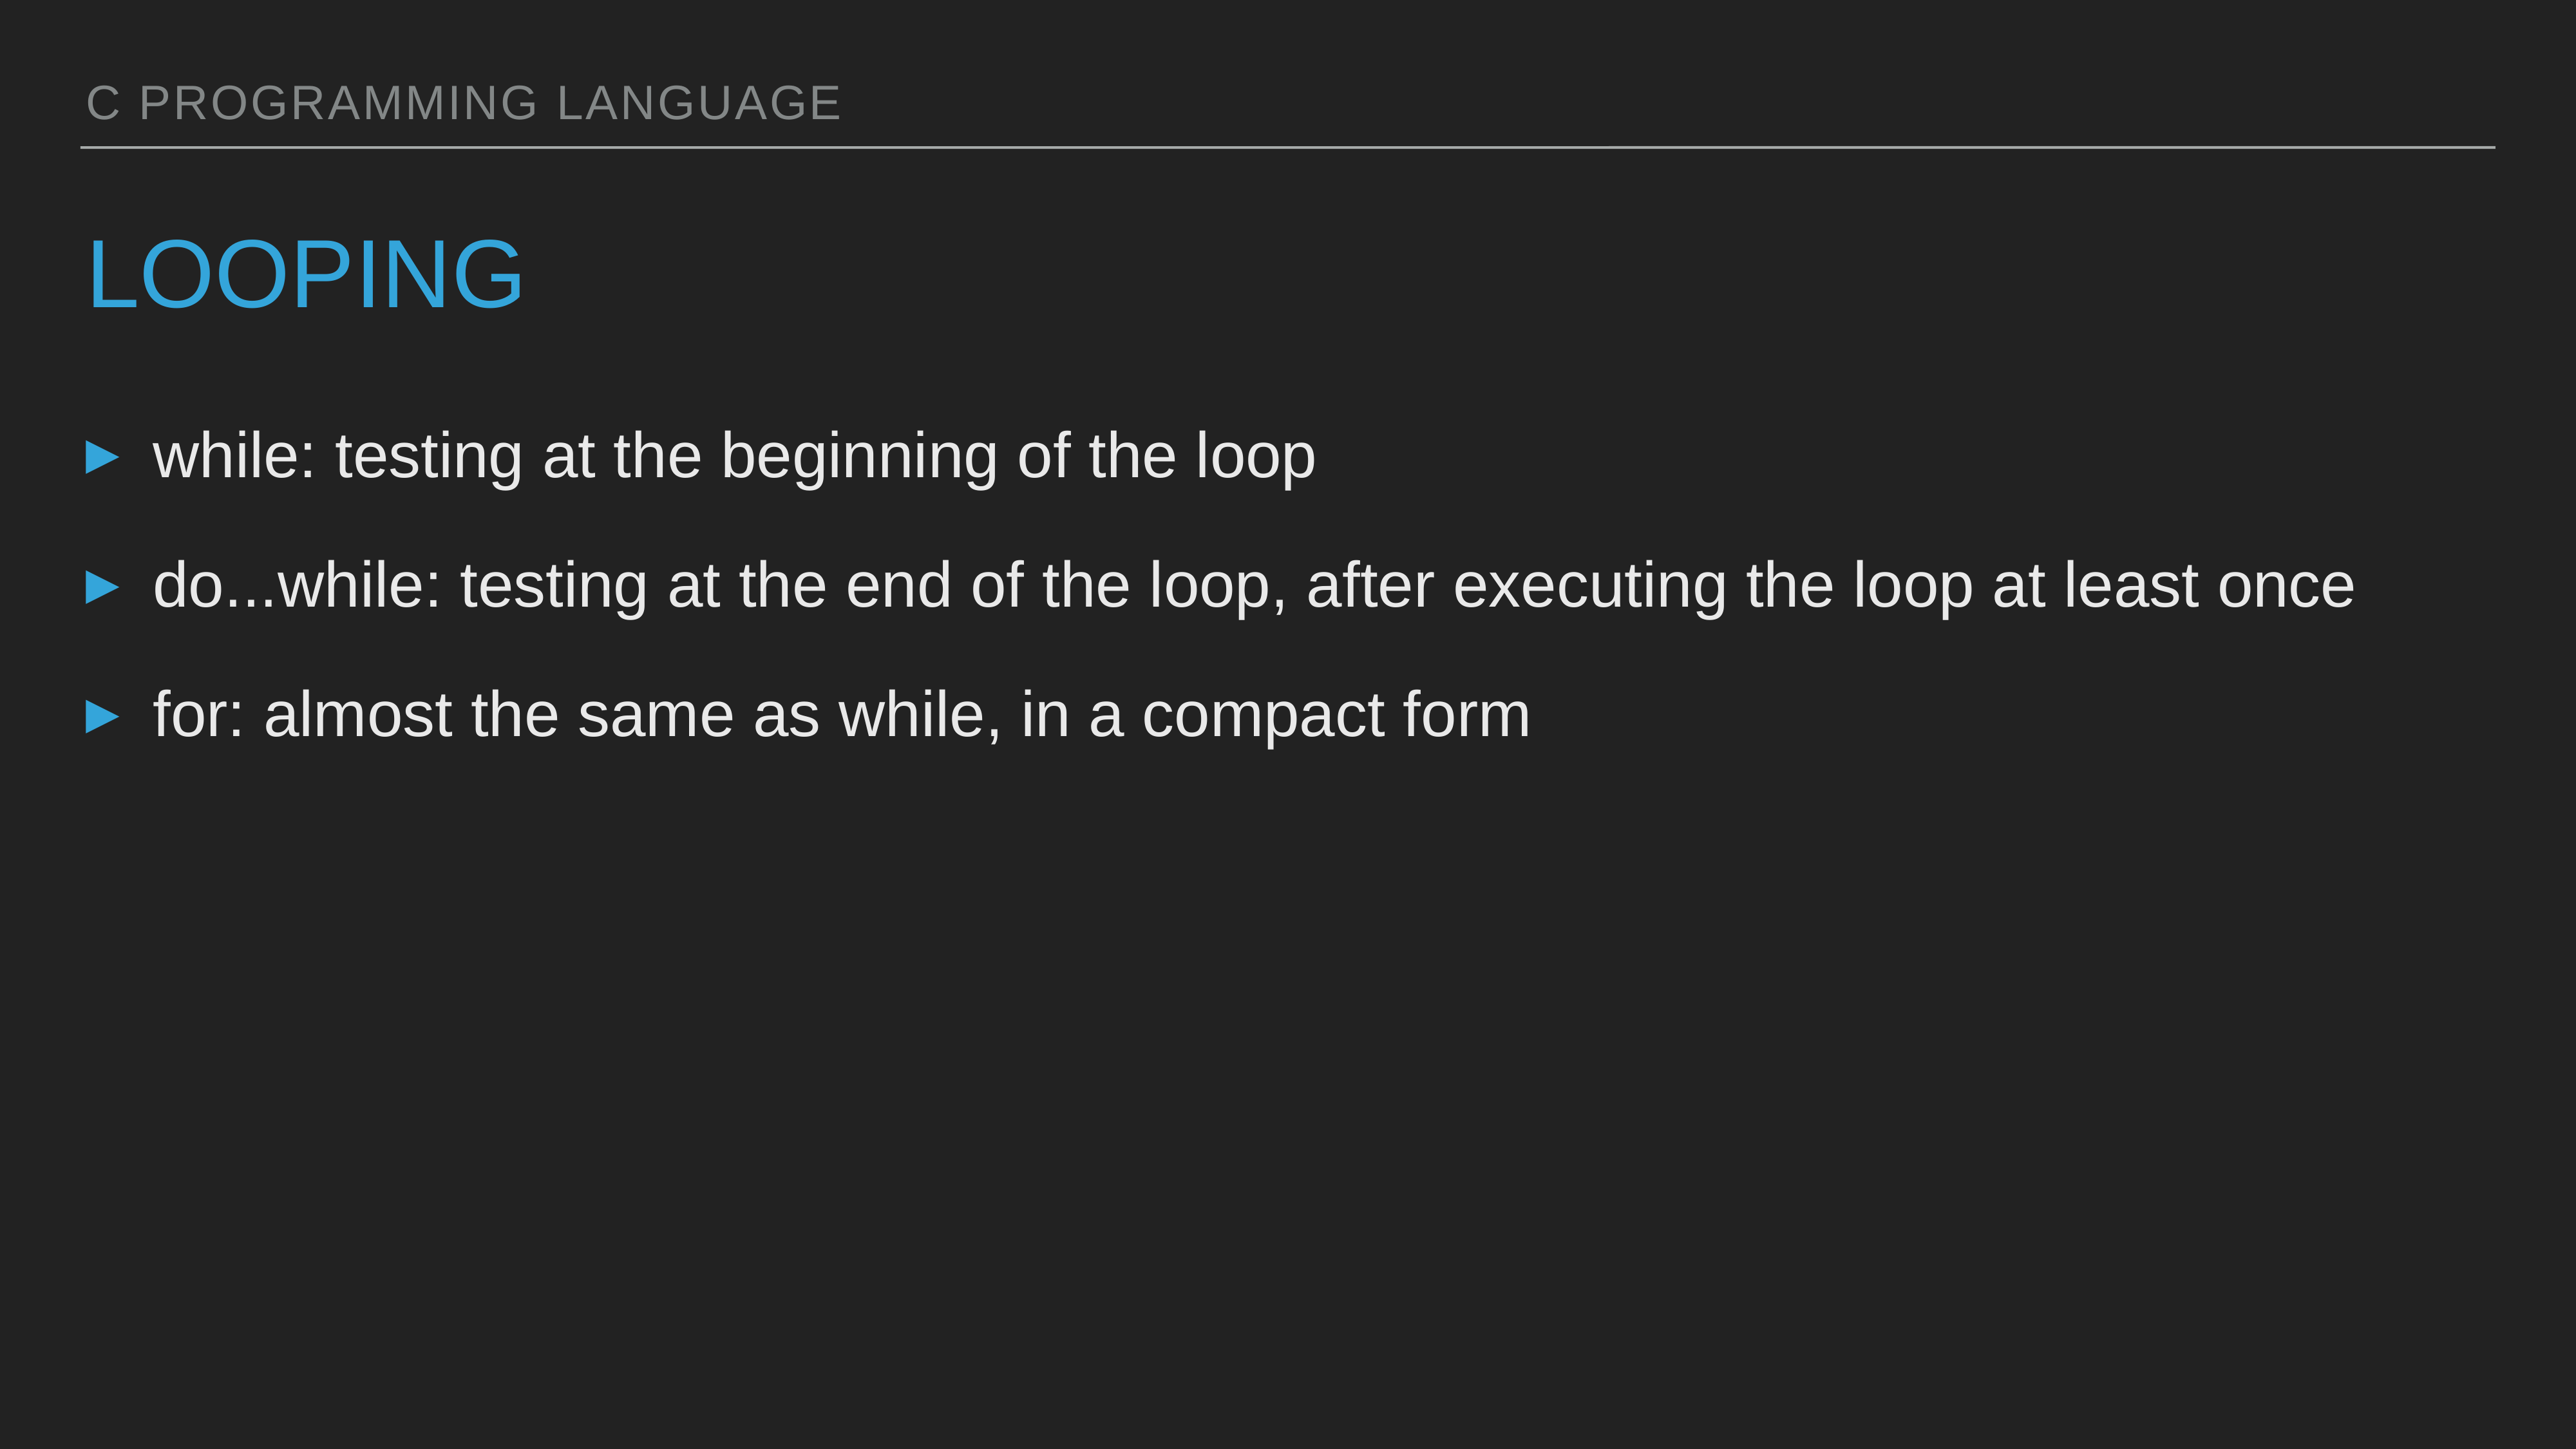

C programming language
# Looping
while: testing at the beginning of the loop
do...while: testing at the end of the loop, after executing the loop at least once
for: almost the same as while, in a compact form